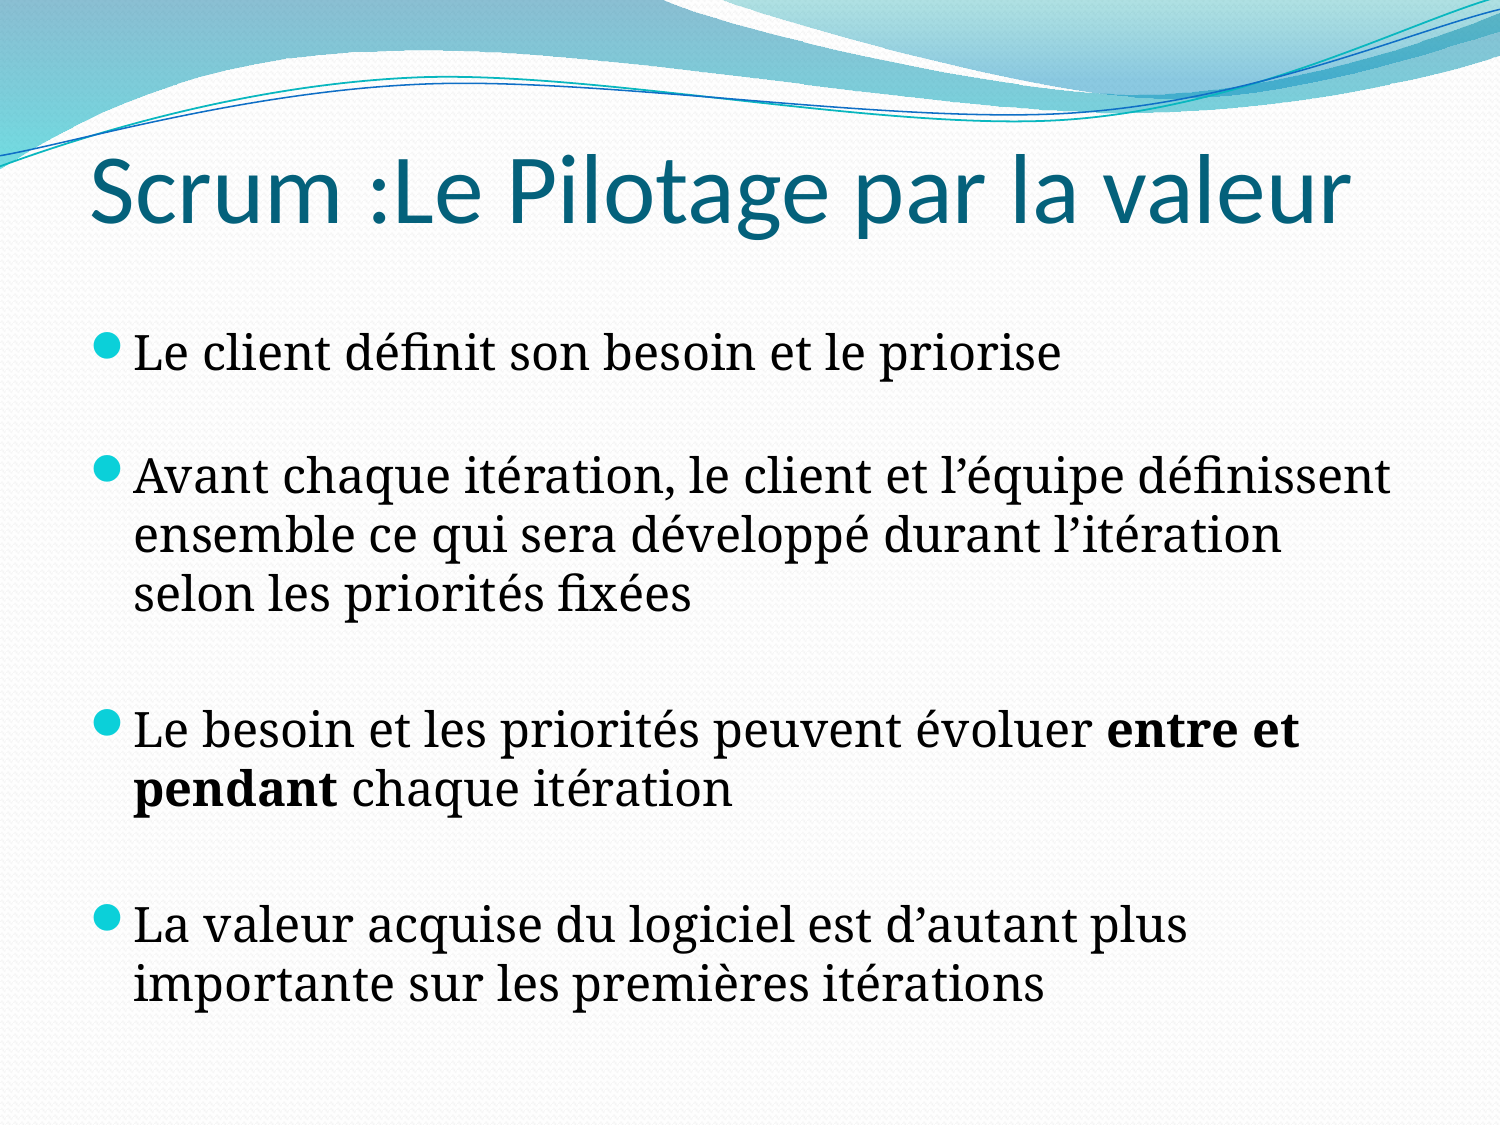

Scrum :Le Pilotage par la valeur

Le client définit son besoin et le priorise

Avant chaque itération, le client et l’équipe définissent ensemble ce qui sera développé durant l’itération selon les priorités fixées

Le besoin et les priorités peuvent évoluer entre et pendant chaque itération

La valeur acquise du logiciel est d’autant plus importante sur les premières itérations